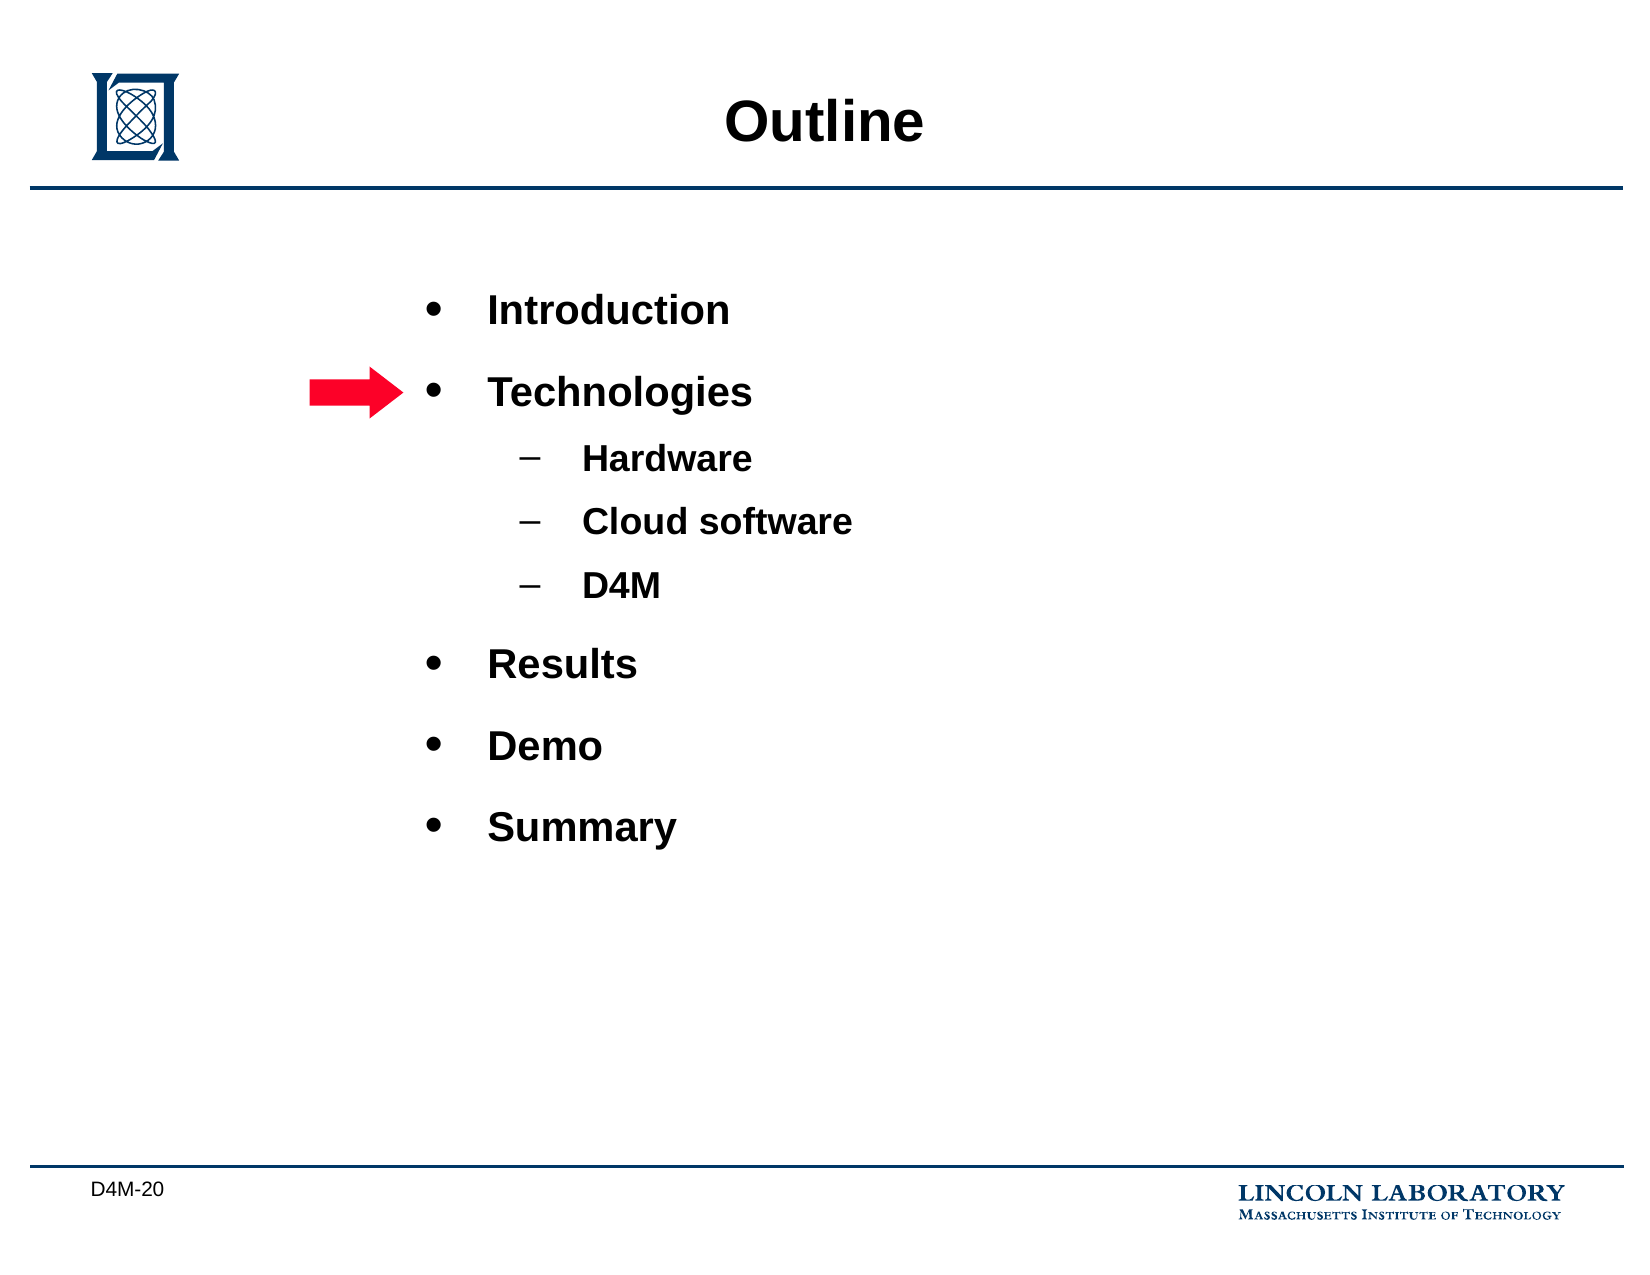

# Outline
Introduction
Technologies
Hardware
Cloud software
D4M
Results
Demo
Summary